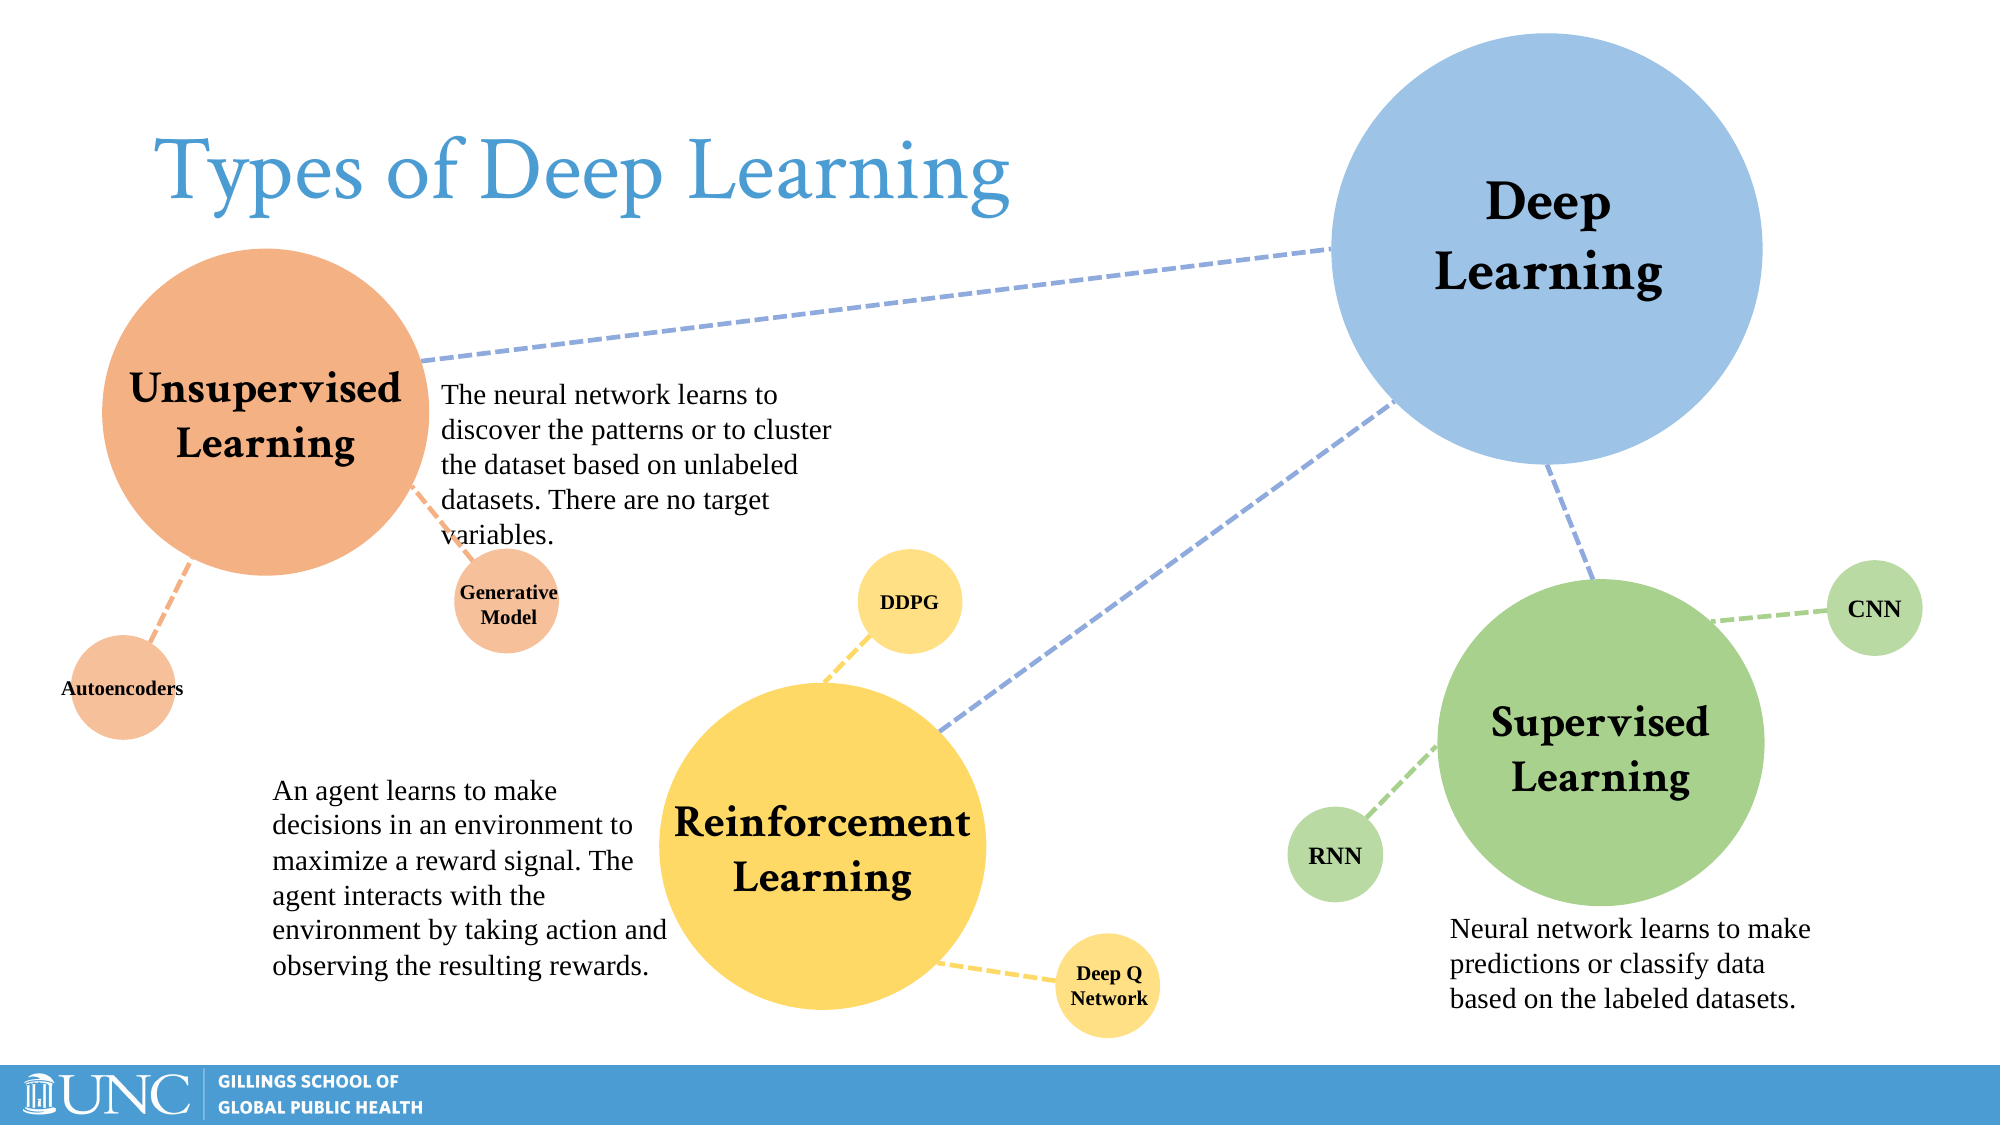

Deep Learning
# Types of Deep Learning

Unsupervised Learning
The neural network learns to discover the patterns or to cluster the dataset based on unlabeled datasets. There are no target variables.

CNN
Generative Model

DDPG

Autoencoders

Reinforcement Learning
Supervised Learning
An agent learns to make decisions in an environment to maximize a reward signal. The agent interacts with the environment by taking action and observing the resulting rewards.

RNN
Neural network learns to make predictions or classify data based on the labeled datasets.

Deep Q Network